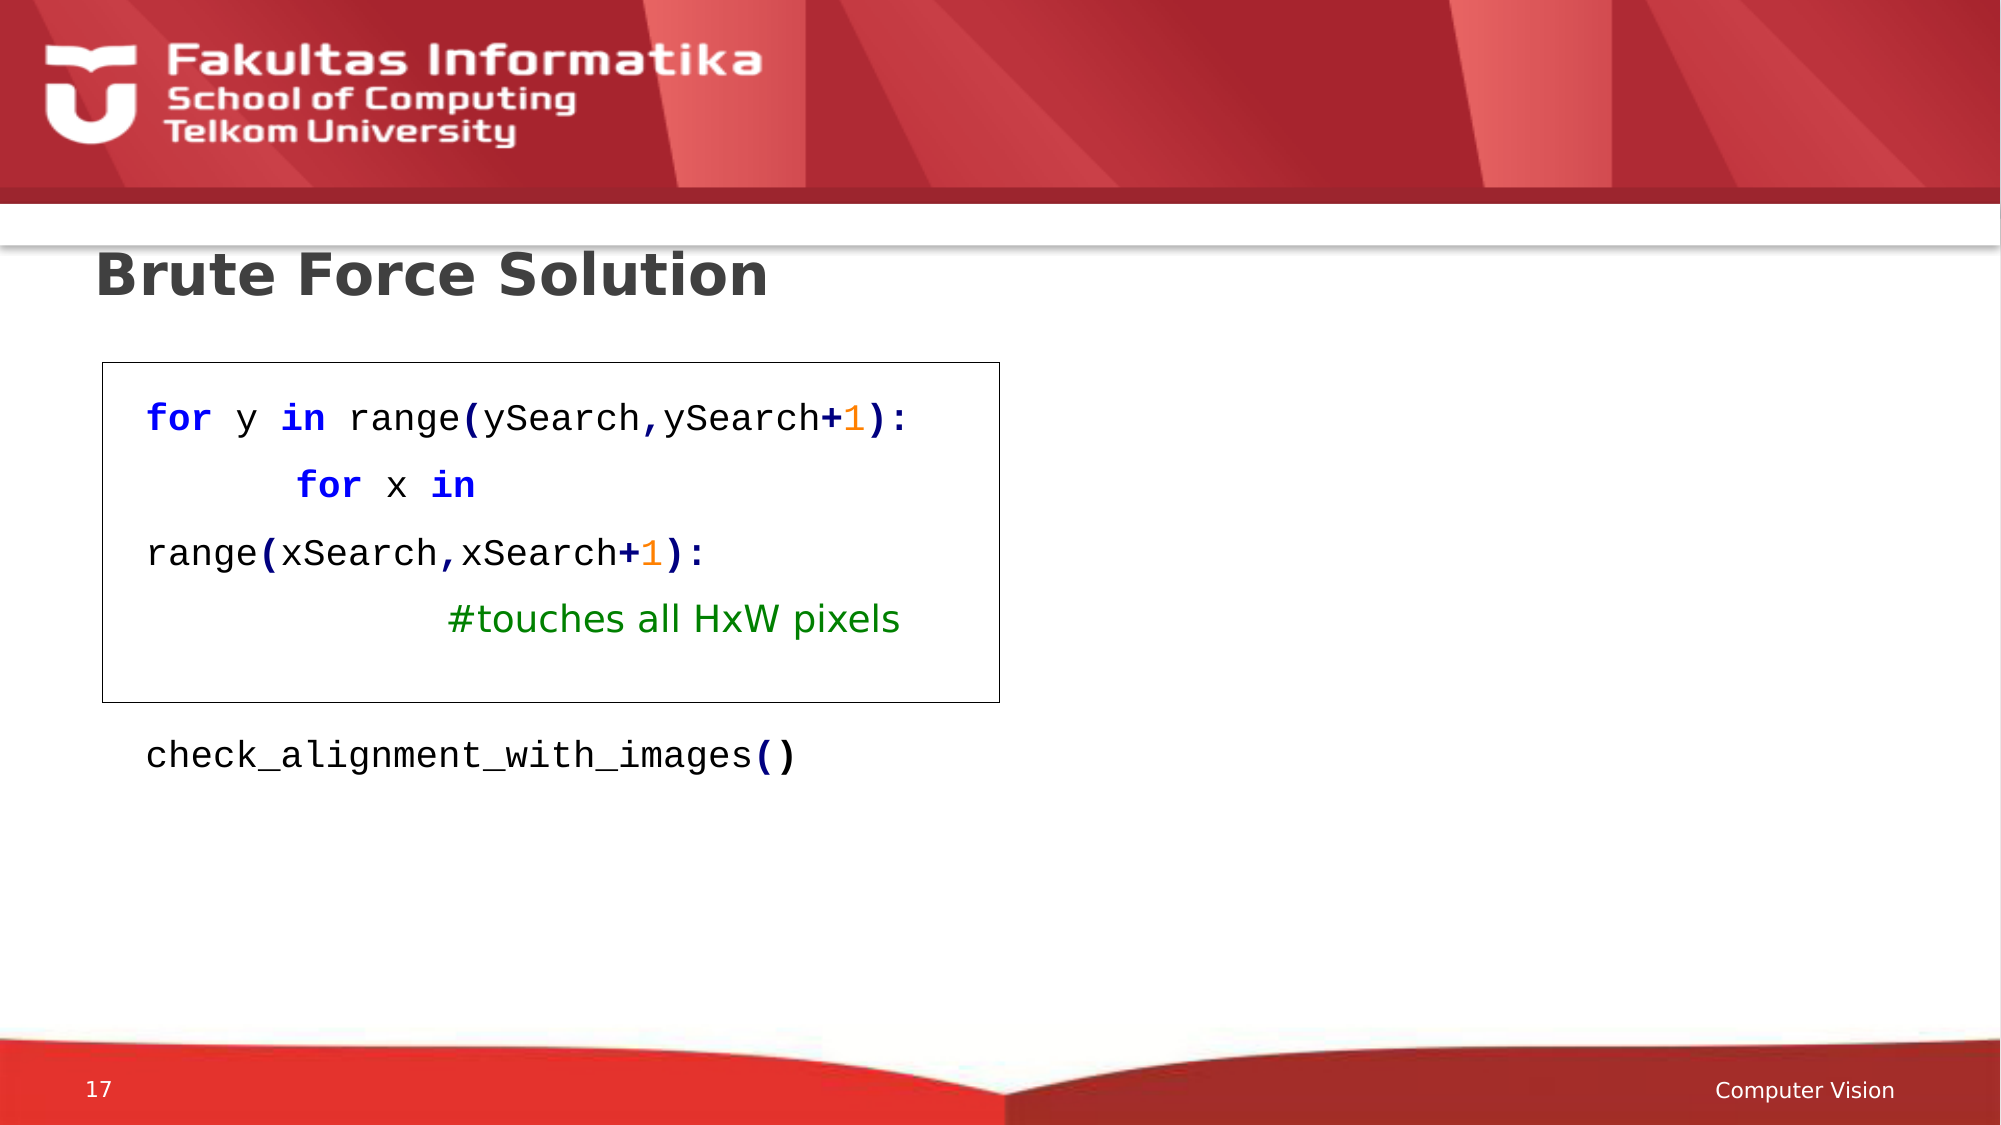

# Brute Force Solution
for y in range(ySearch,ySearch+1):
	for x in range(xSearch,xSearch+1):
		#touches all HxW pixels					check_alignment_with_images()
Computer Vision
17